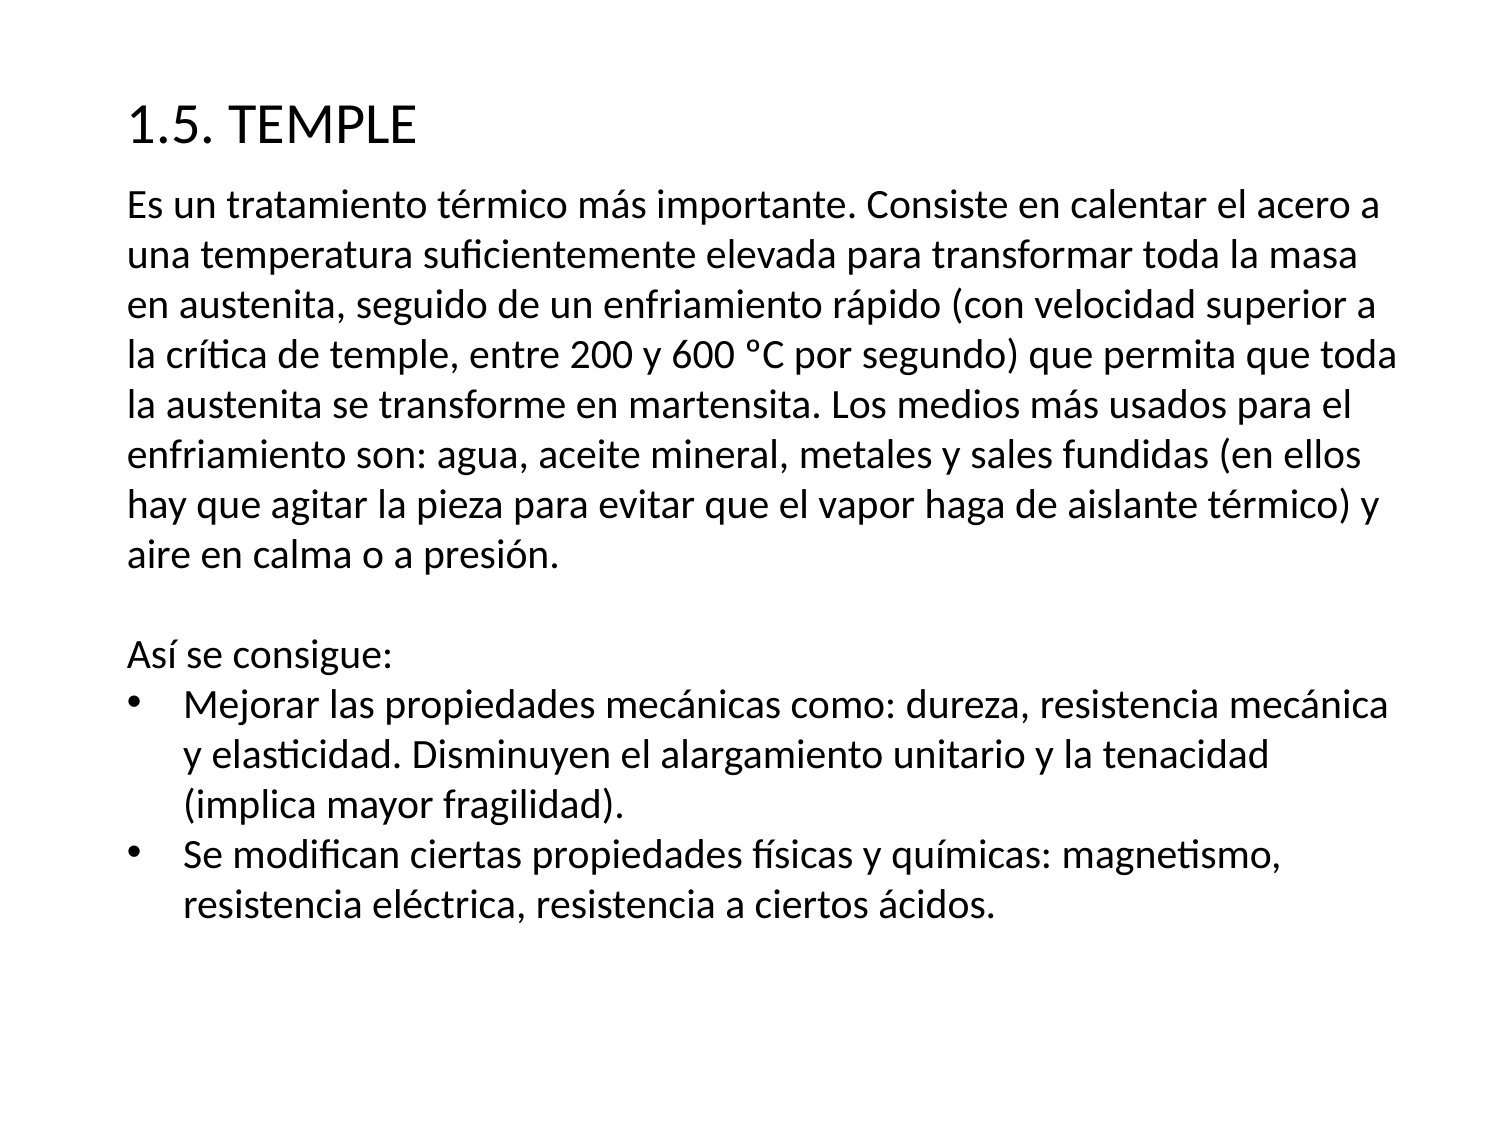

1.5. TEMPLE
Es un tratamiento térmico más importante. Consiste en calentar el acero a una temperatura suficientemente elevada para transformar toda la masa en austenita, seguido de un enfriamiento rápido (con velocidad superior a la crítica de temple, entre 200 y 600 ºC por segundo) que permita que toda la austenita se transforme en martensita. Los medios más usados para el enfriamiento son: agua, aceite mineral, metales y sales fundidas (en ellos hay que agitar la pieza para evitar que el vapor haga de aislante térmico) y aire en calma o a presión.

Así se consigue:
Mejorar las propiedades mecánicas como: dureza, resistencia mecánica y elasticidad. Disminuyen el alargamiento unitario y la tenacidad (implica mayor fragilidad).
Se modifican ciertas propiedades físicas y químicas: magnetismo, resistencia eléctrica, resistencia a ciertos ácidos.